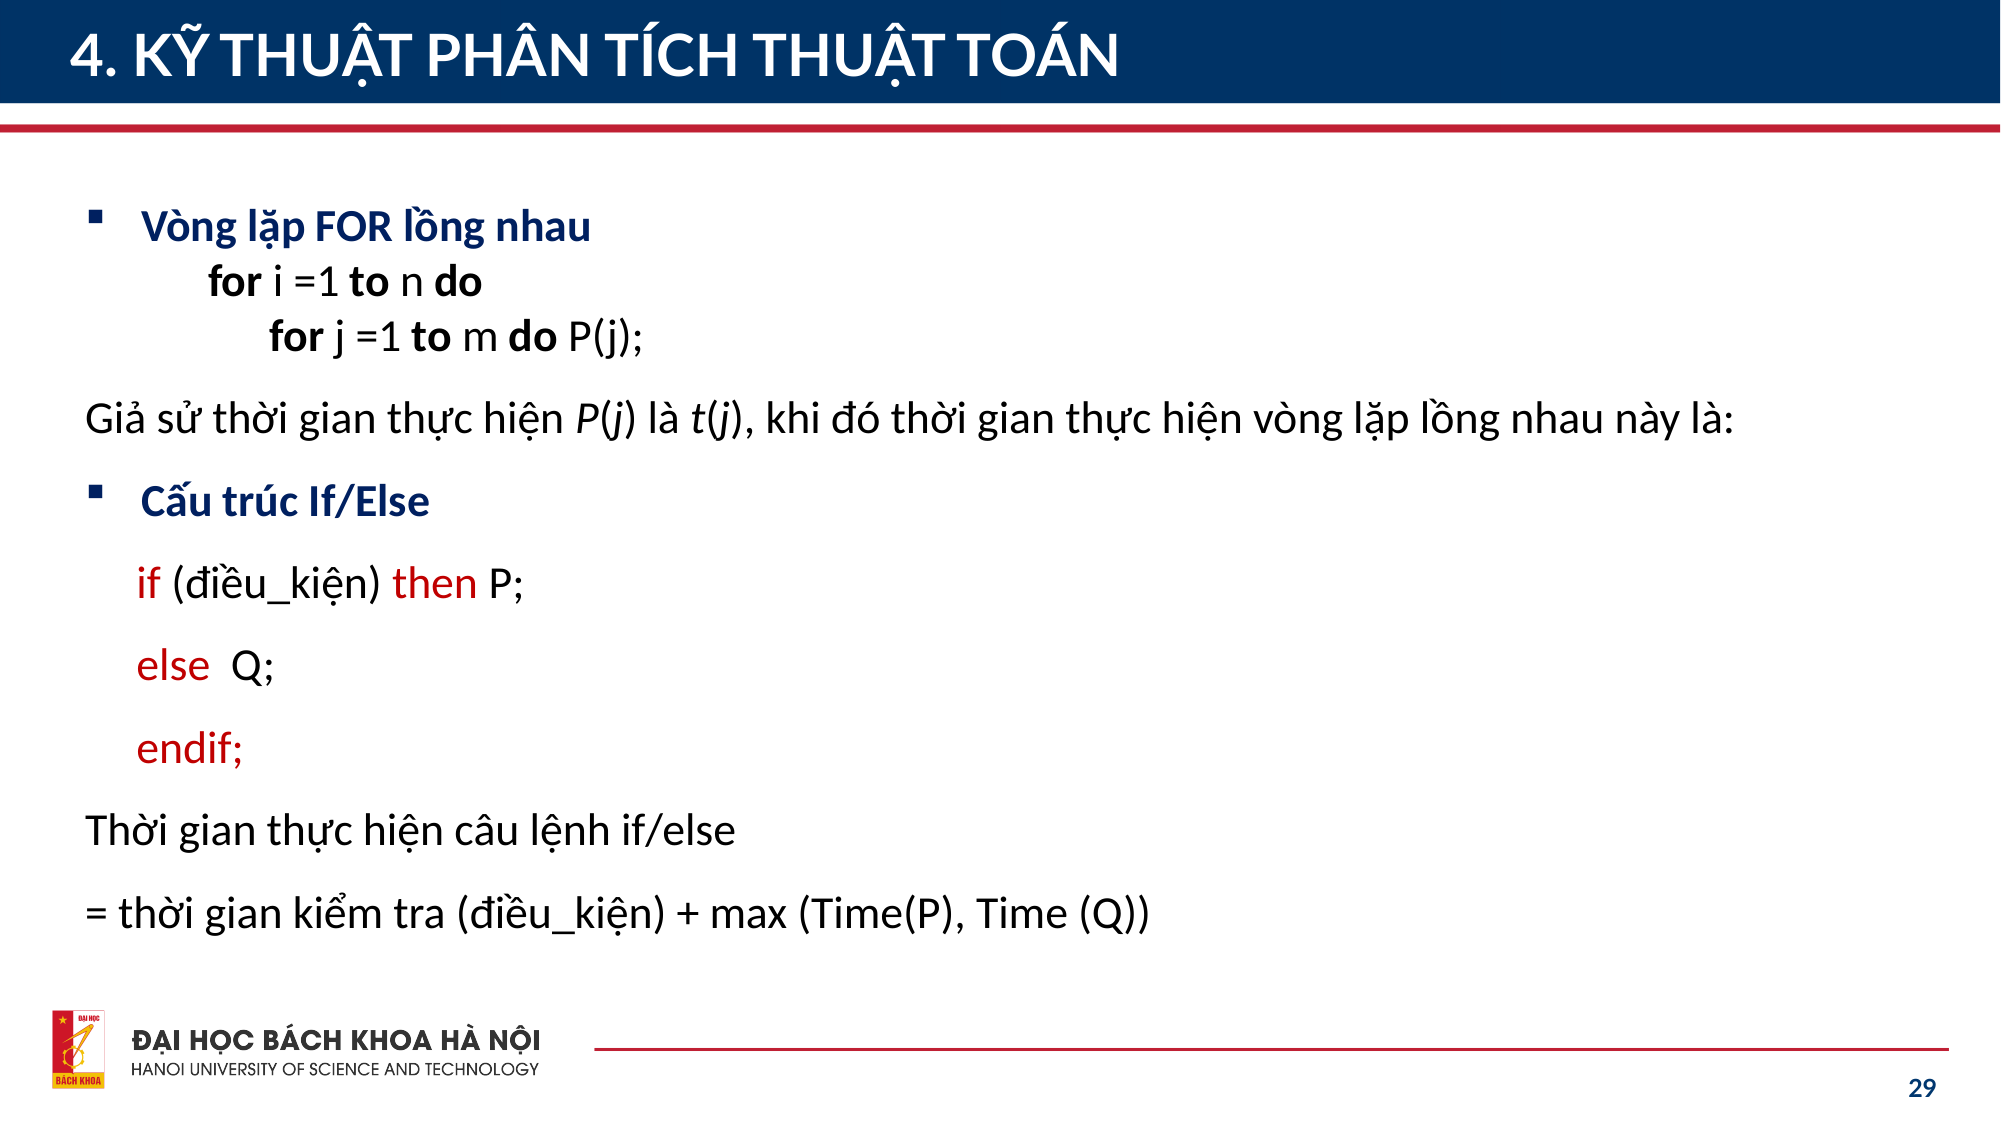

# 4. KỸ THUẬT PHÂN TÍCH THUẬT TOÁN
Vòng lặp FOR lồng nhau
            for i =1 to n do
                  for j =1 to m do P(j);
Giả sử thời gian thực hiện P(j) là t(j), khi đó thời gian thực hiện vòng lặp lồng nhau này là:
Cấu trúc If/Else
     if (điều_kiện) then P;
     else  Q;
     endif;
Thời gian thực hiện câu lệnh if/else
= thời gian kiểm tra (điều_kiện) + max (Time(P), Time (Q))

29